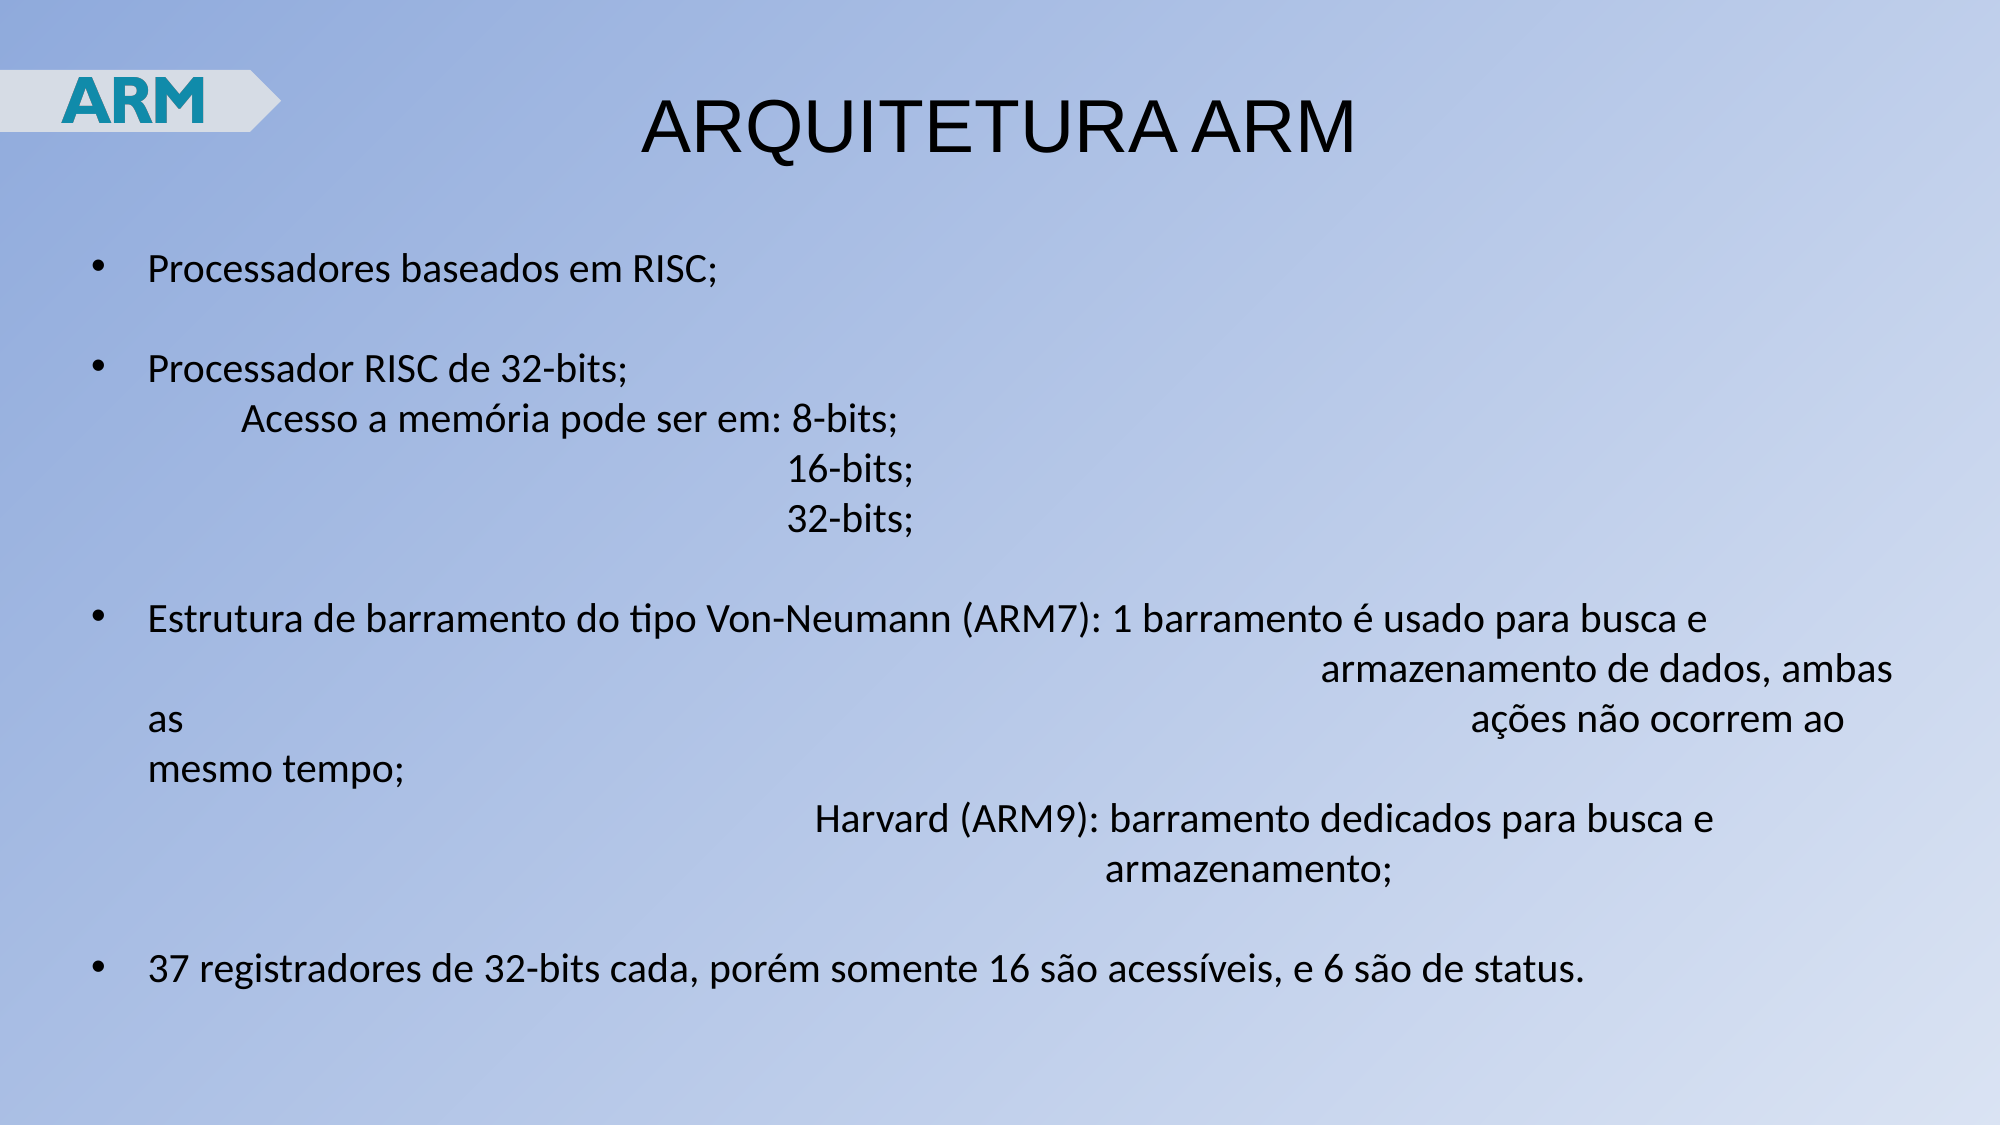

ARQUITETURA ARM
Processadores baseados em RISC;

Processador RISC de 32-bits;
	Acesso a memória pode ser em: 8-bits;
				          16-bits;
				          32-bits;

Estrutura de barramento do tipo Von-Neumann (ARM7): 1 barramento é usado para busca e 								             armazenamento de dados, ambas as 								             ações não ocorrem ao mesmo tempo;
			             Harvard (ARM9): barramento dedicados para busca e 							            armazenamento;

37 registradores de 32-bits cada, porém somente 16 são acessíveis, e 6 são de status.